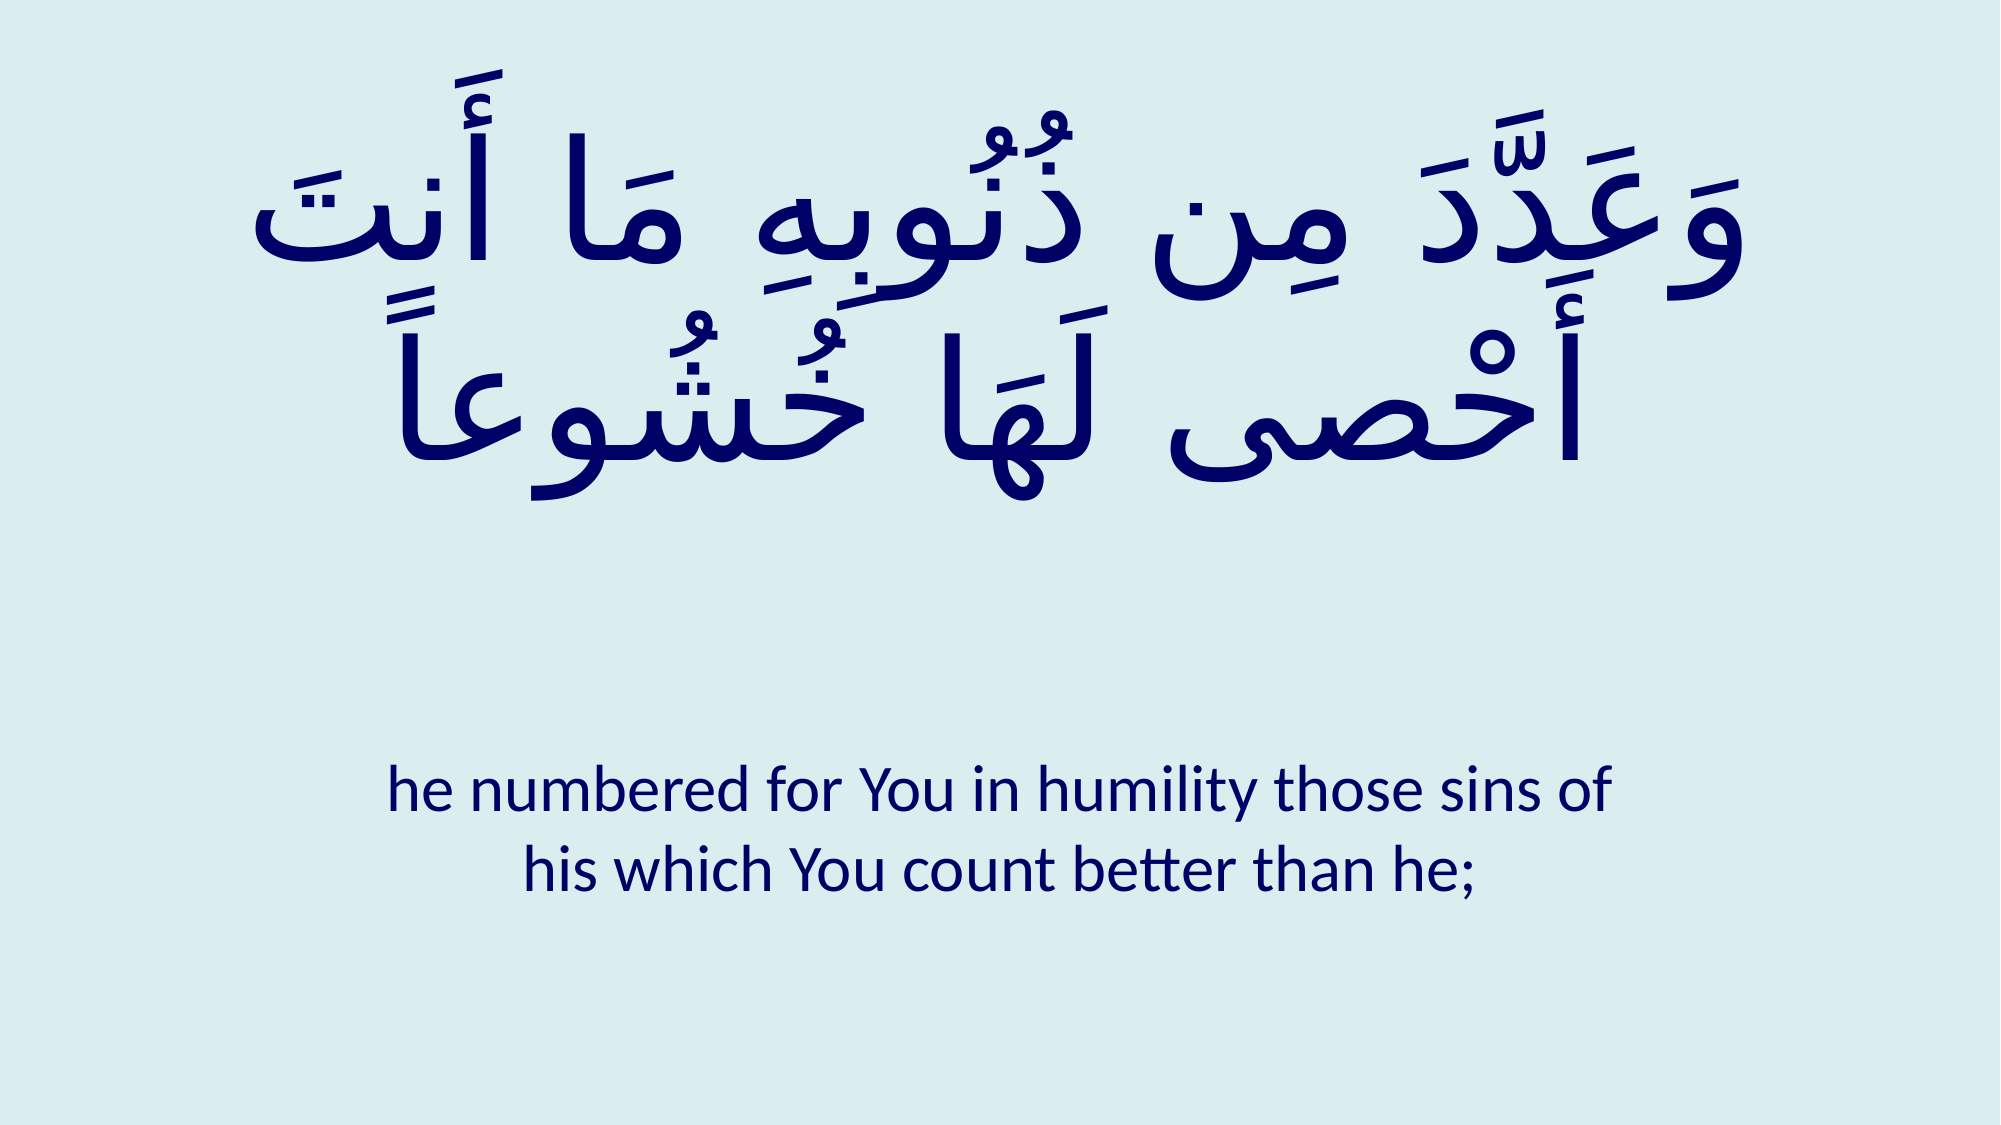

# وَعَدَّدَ مِن ذُنُوبِهِ مَا أَنتَ أَحْصى لَهَا خُشُوعاً
he numbered for You in humility those sins of his which You count better than he;